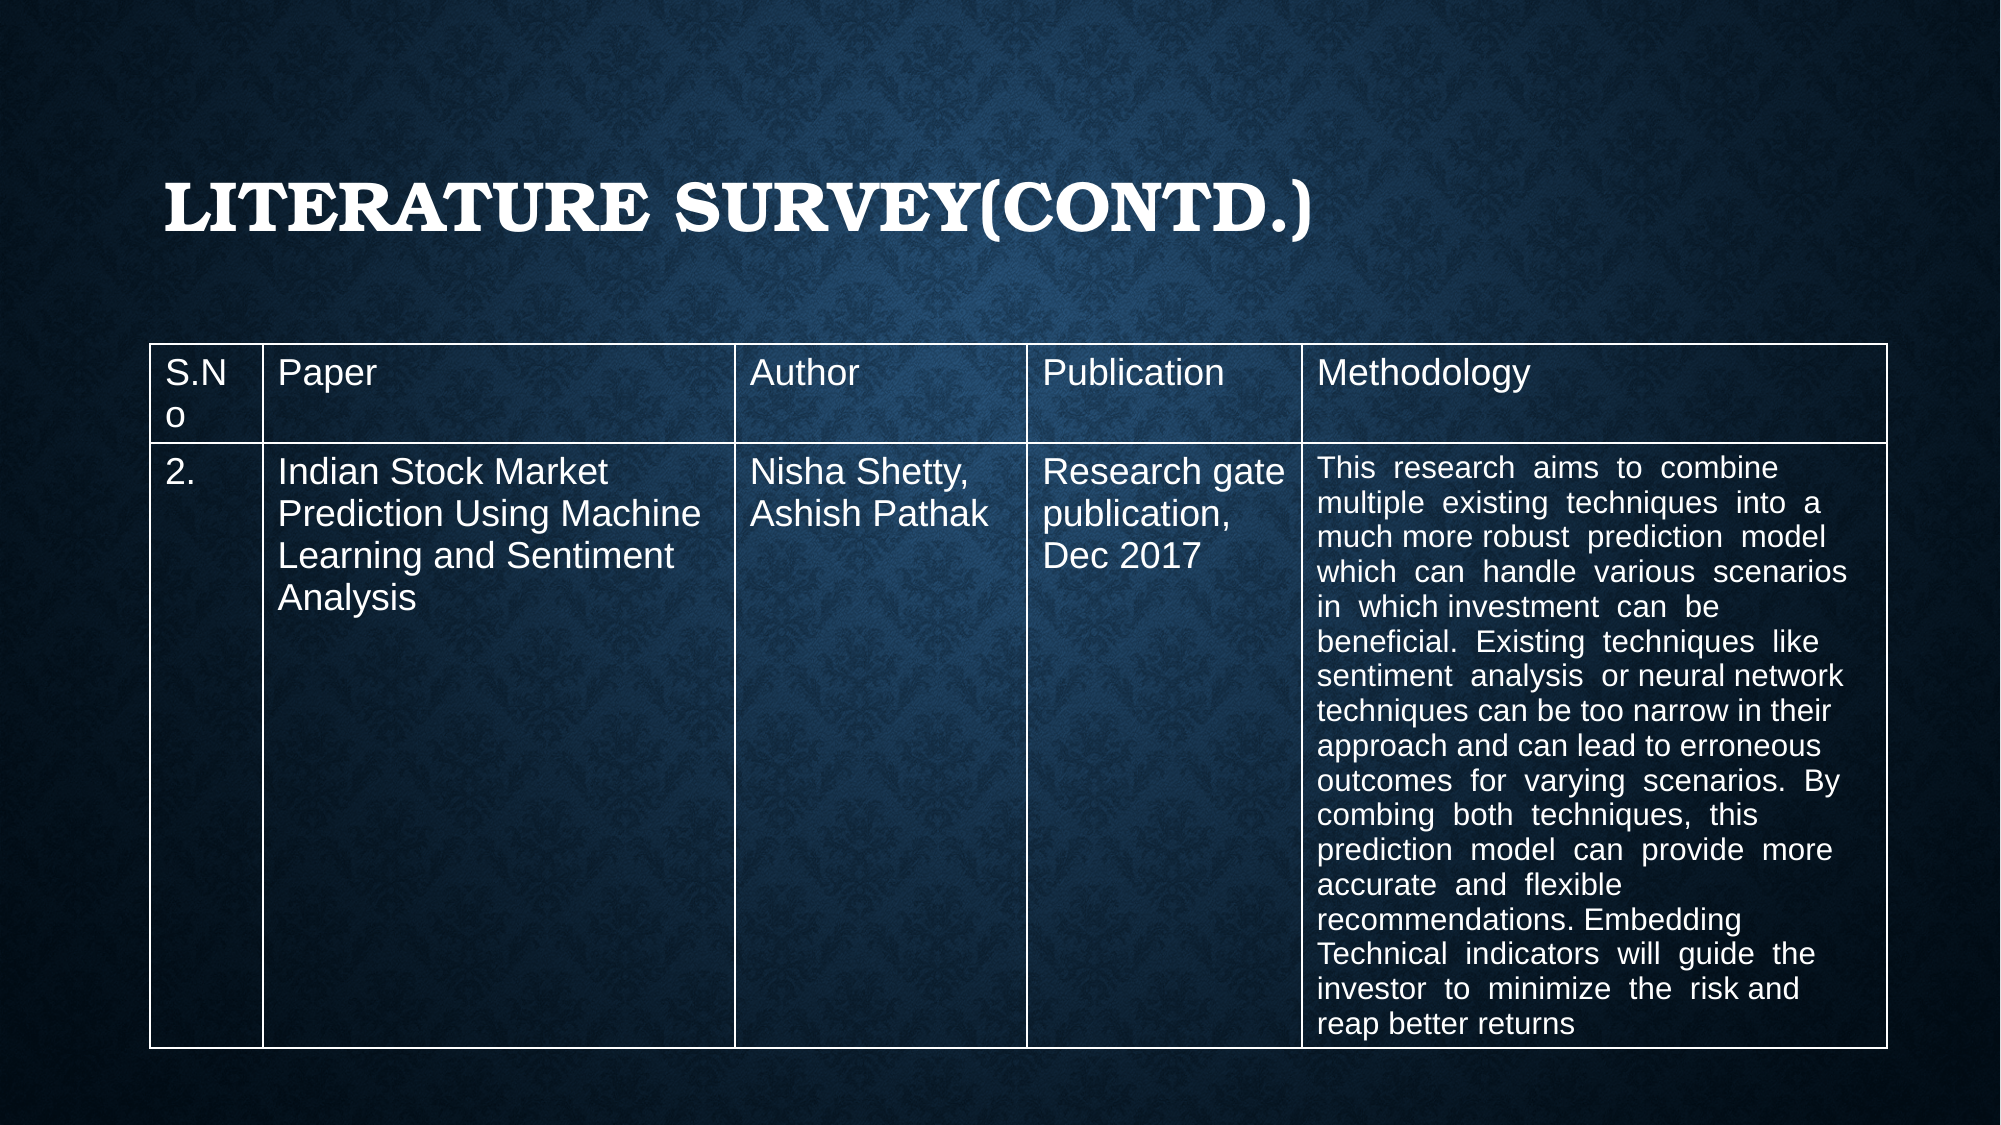

# LITERATURE SURVEY(CONTD.)
| S.No | Paper | Author | Publication | Methodology |
| --- | --- | --- | --- | --- |
| 2. | Indian Stock Market Prediction Using Machine Learning and Sentiment Analysis | Nisha Shetty, Ashish Pathak | Research gate publication, Dec 2017 | This research aims to combine multiple existing techniques into a much more robust prediction model which can handle various scenarios in which investment can be beneficial. Existing techniques like sentiment analysis or neural network techniques can be too narrow in their approach and can lead to erroneous outcomes for varying scenarios. By combing both techniques, this prediction model can provide more accurate and flexible recommendations. Embedding Technical indicators will guide the investor to minimize the risk and reap better returns |